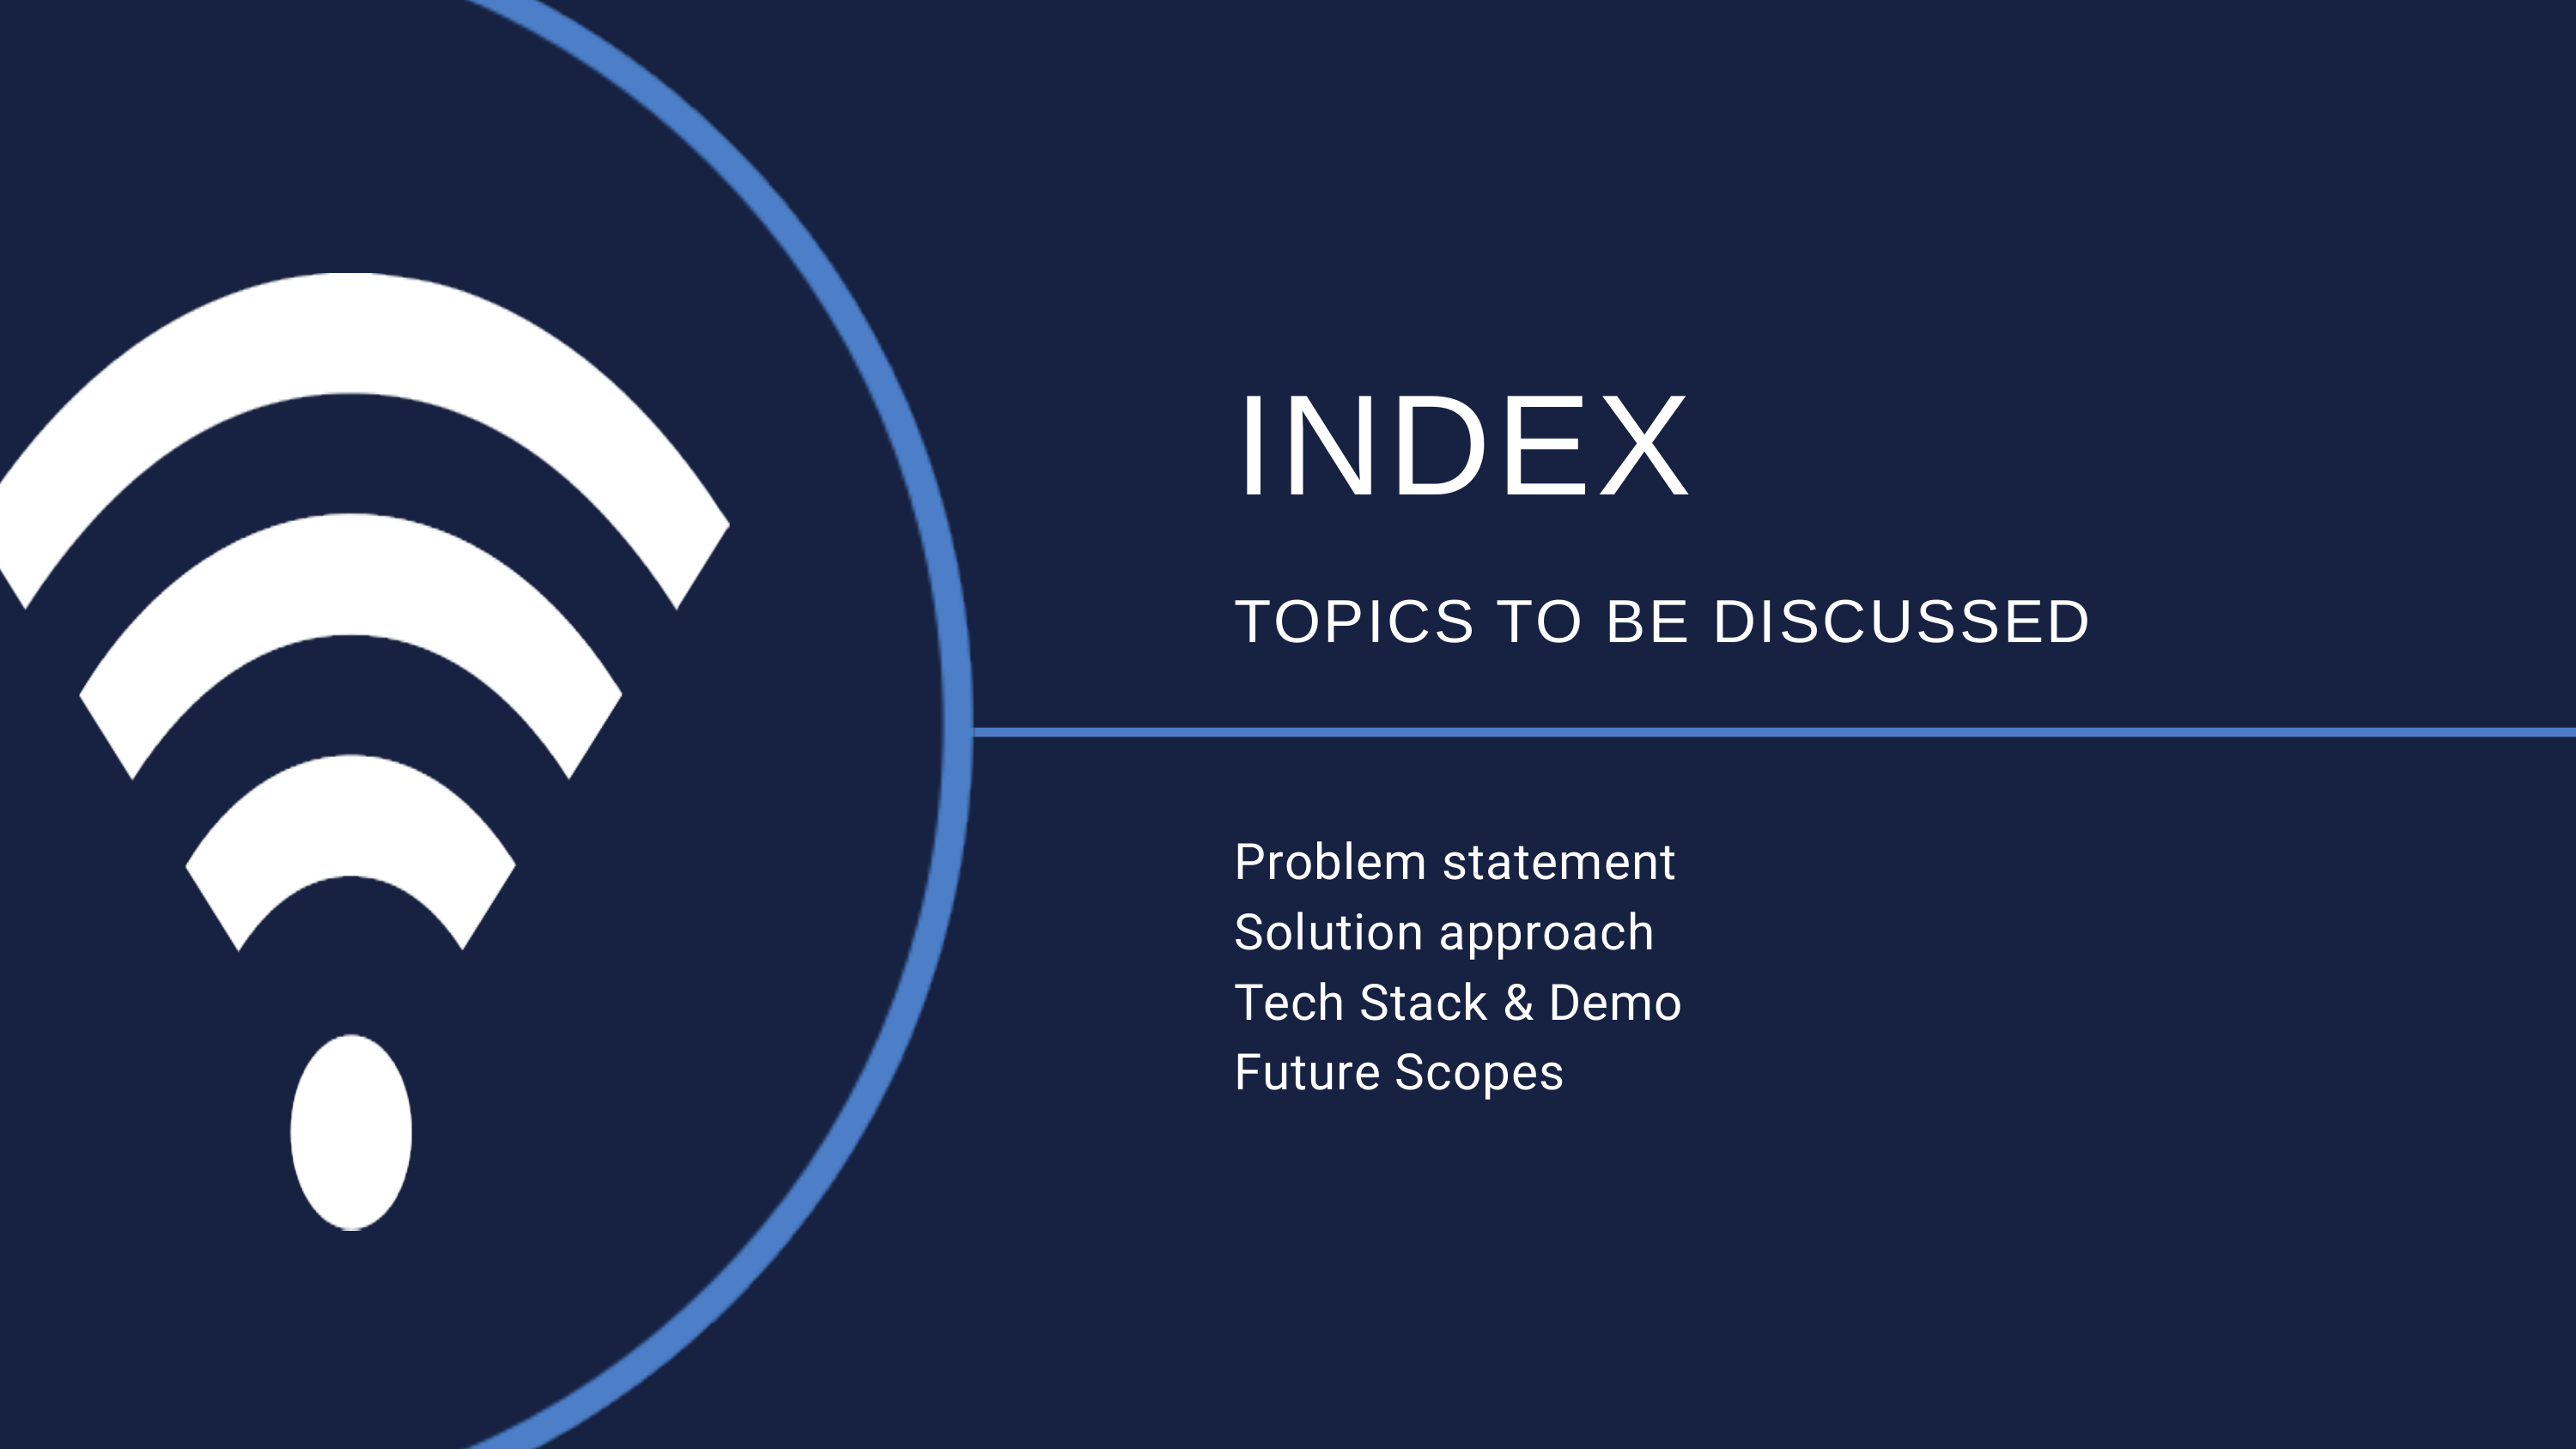

INDEX
TOPICS TO BE DISCUSSED

Problem statement
Solution approach
Tech Stack & Demo
Future Scopes